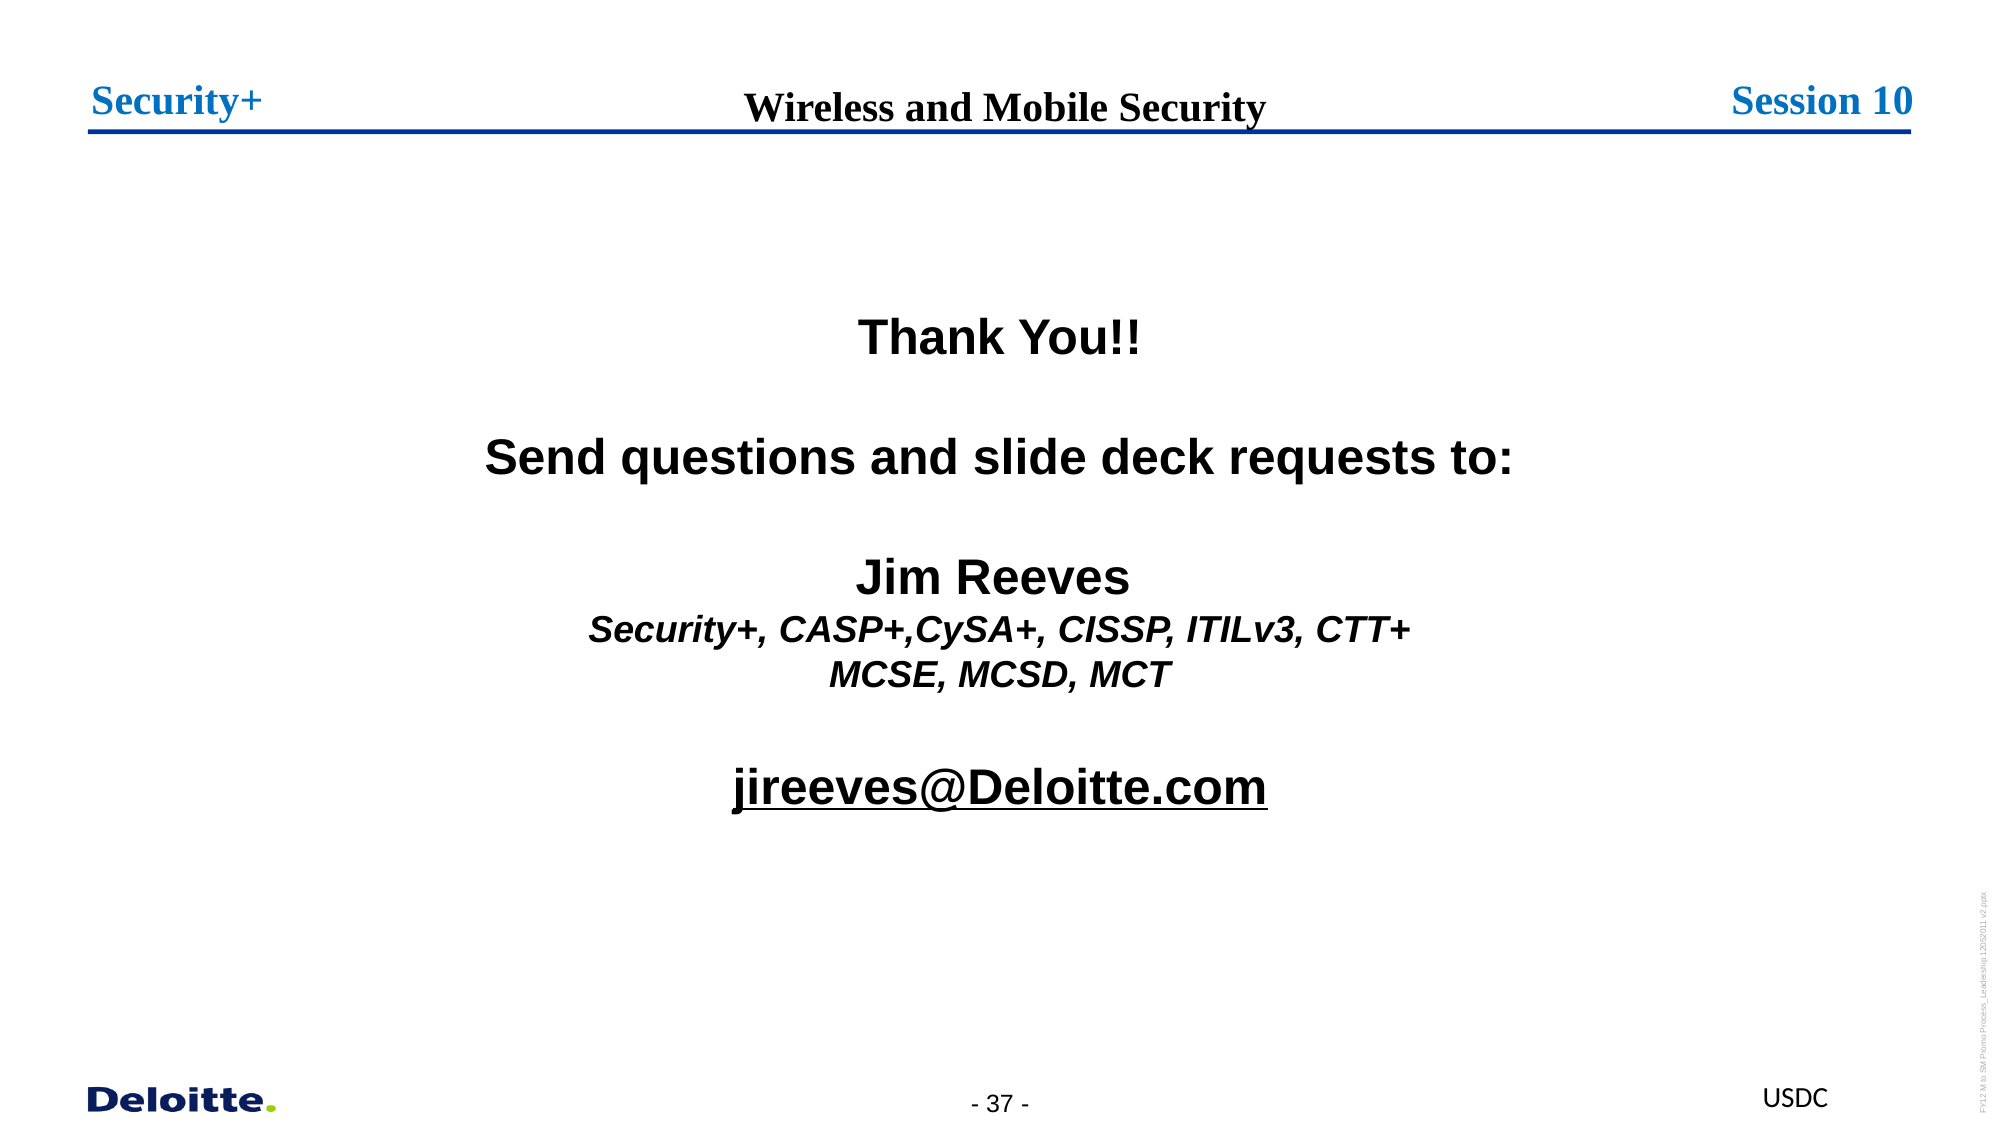

Security+
Wireless and Mobile Security
Session 10
Thank You!!

Send questions and slide deck requests to:

Jim Reeves
Security+, CASP+,CySA+, CISSP, ITILv3, CTT+
MCSE, MCSD, MCT

jireeves@Deloitte.com